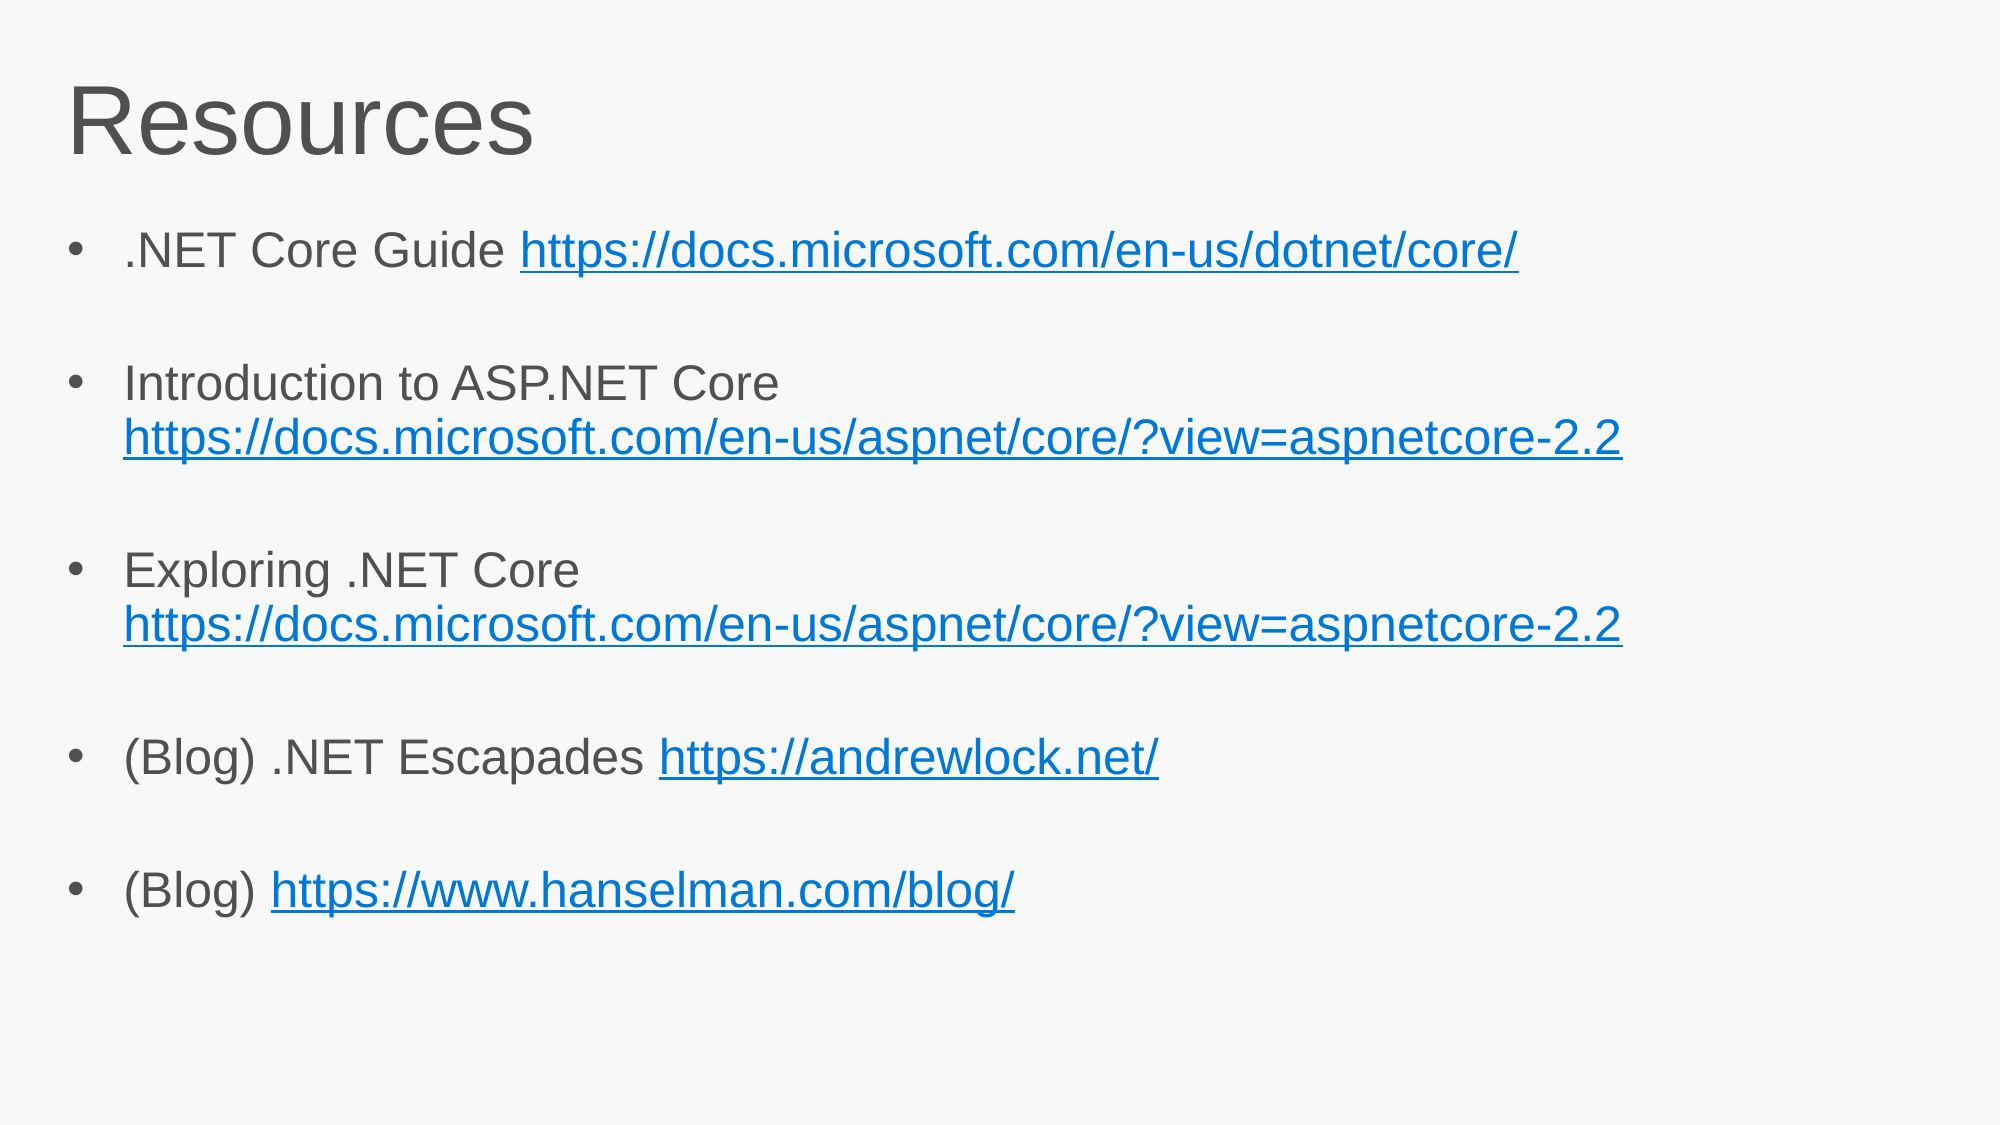

Resources
.NET Core Guide https://docs.microsoft.com/en-us/dotnet/core/

Introduction to ASP.NET Core https://docs.microsoft.com/en-us/aspnet/core/?view=aspnetcore-2.2

Exploring .NET Core https://docs.microsoft.com/en-us/aspnet/core/?view=aspnetcore-2.2

(Blog) .NET Escapades https://andrewlock.net/

(Blog) https://www.hanselman.com/blog/